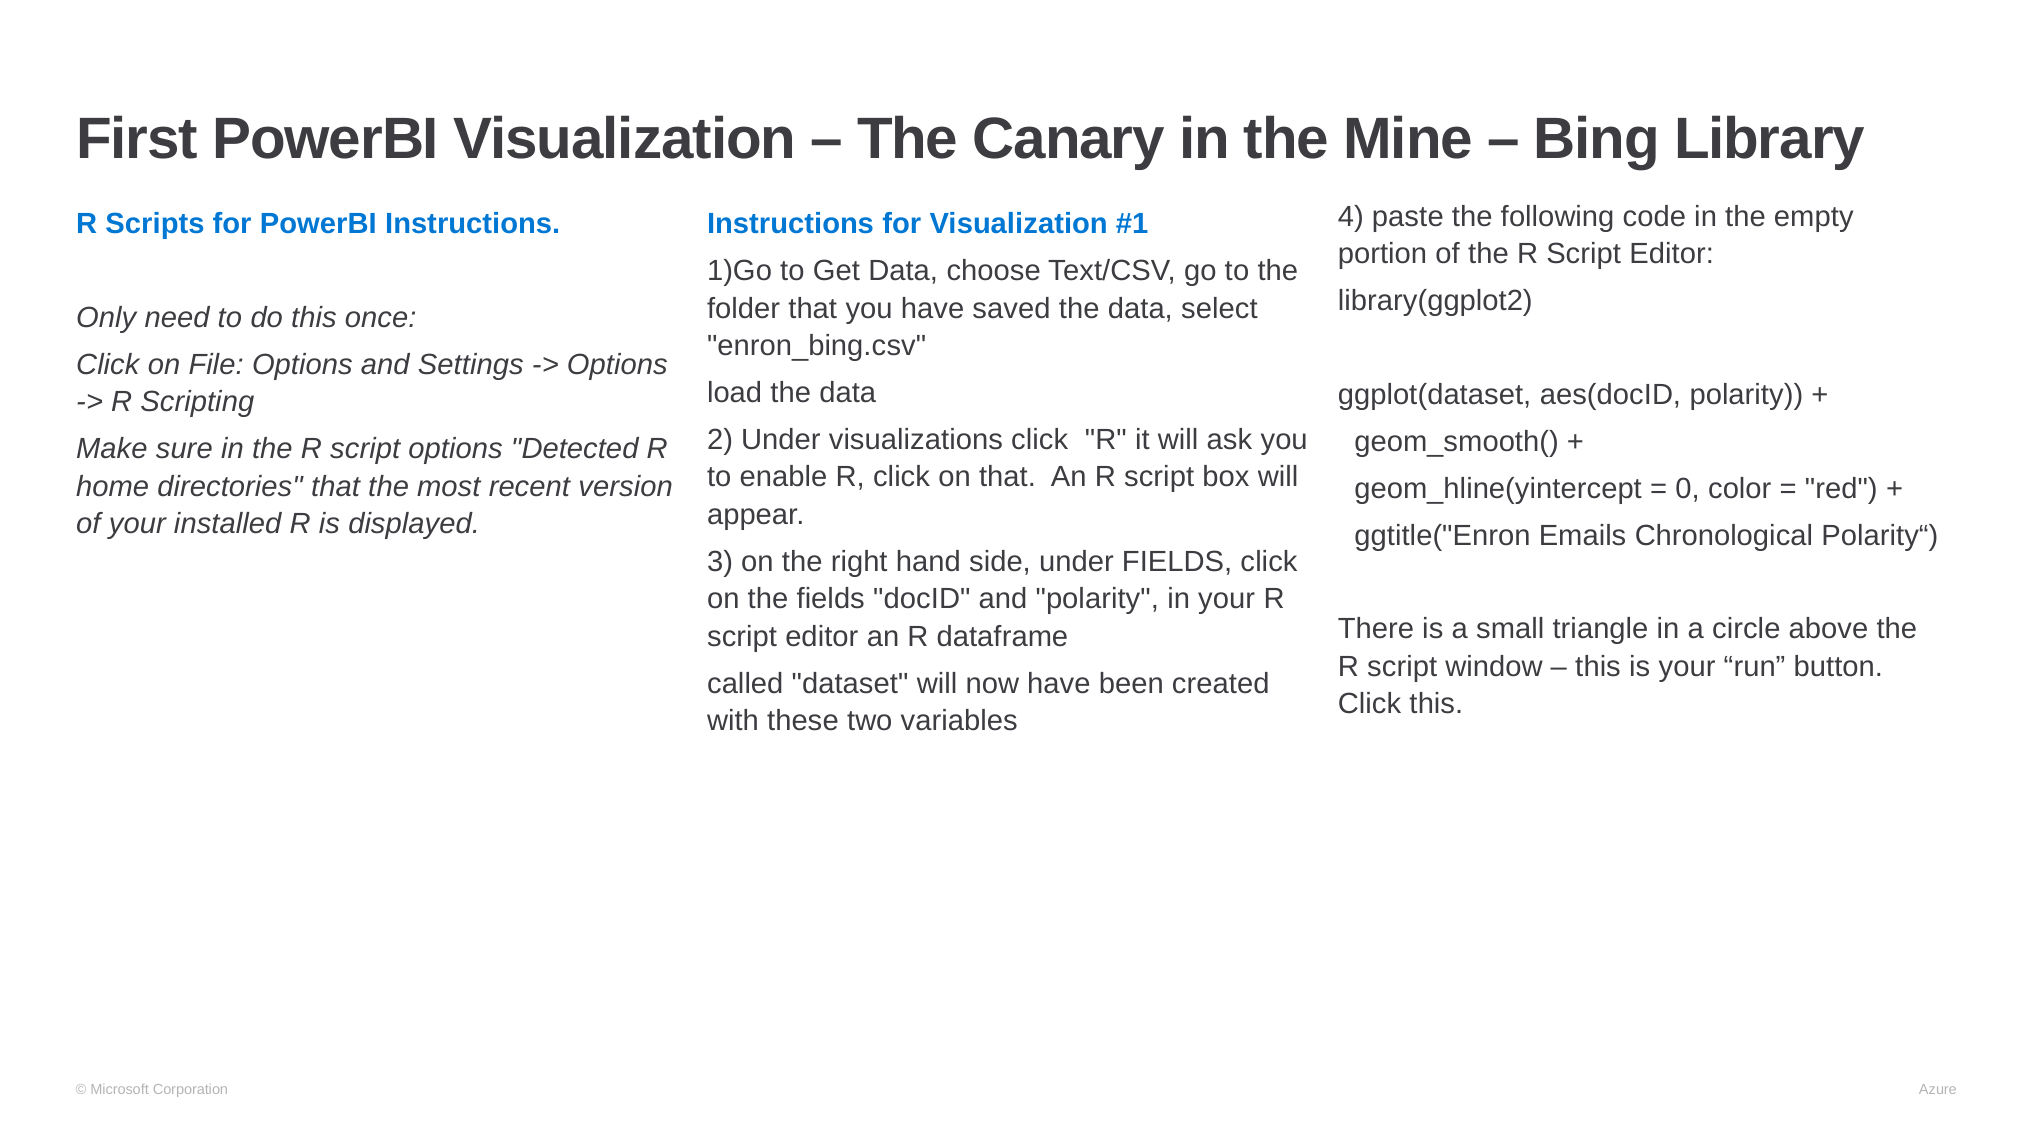

# First PowerBI Visualization – The Canary in the Mine – Bing Library
4) paste the following code in the empty portion of the R Script Editor:
library(ggplot2)

ggplot(dataset, aes(docID, polarity)) +
  geom_smooth() +
  geom_hline(yintercept = 0, color = "red") +
  ggtitle("Enron Emails Chronological Polarity“)

There is a small triangle in a circle above the R script window – this is your “run” button. Click this.

R Scripts for PowerBI Instructions.

Only need to do this once:
Click on File: Options and Settings -> Options -> R Scripting
Make sure in the R script options "Detected R home directories" that the most recent version of your installed R is displayed.

Instructions for Visualization #1
1)Go to Get Data, choose Text/CSV, go to the folder that you have saved the data, select "enron_bing.csv"
load the data
2) Under visualizations click  "R" it will ask you to enable R, click on that.  An R script box will appear.
3) on the right hand side, under FIELDS, click on the fields "docID" and "polarity", in your R script editor an R dataframe
called "dataset" will now have been created with these two variables

© Microsoft Corporation                                                                                  								                                   Azure